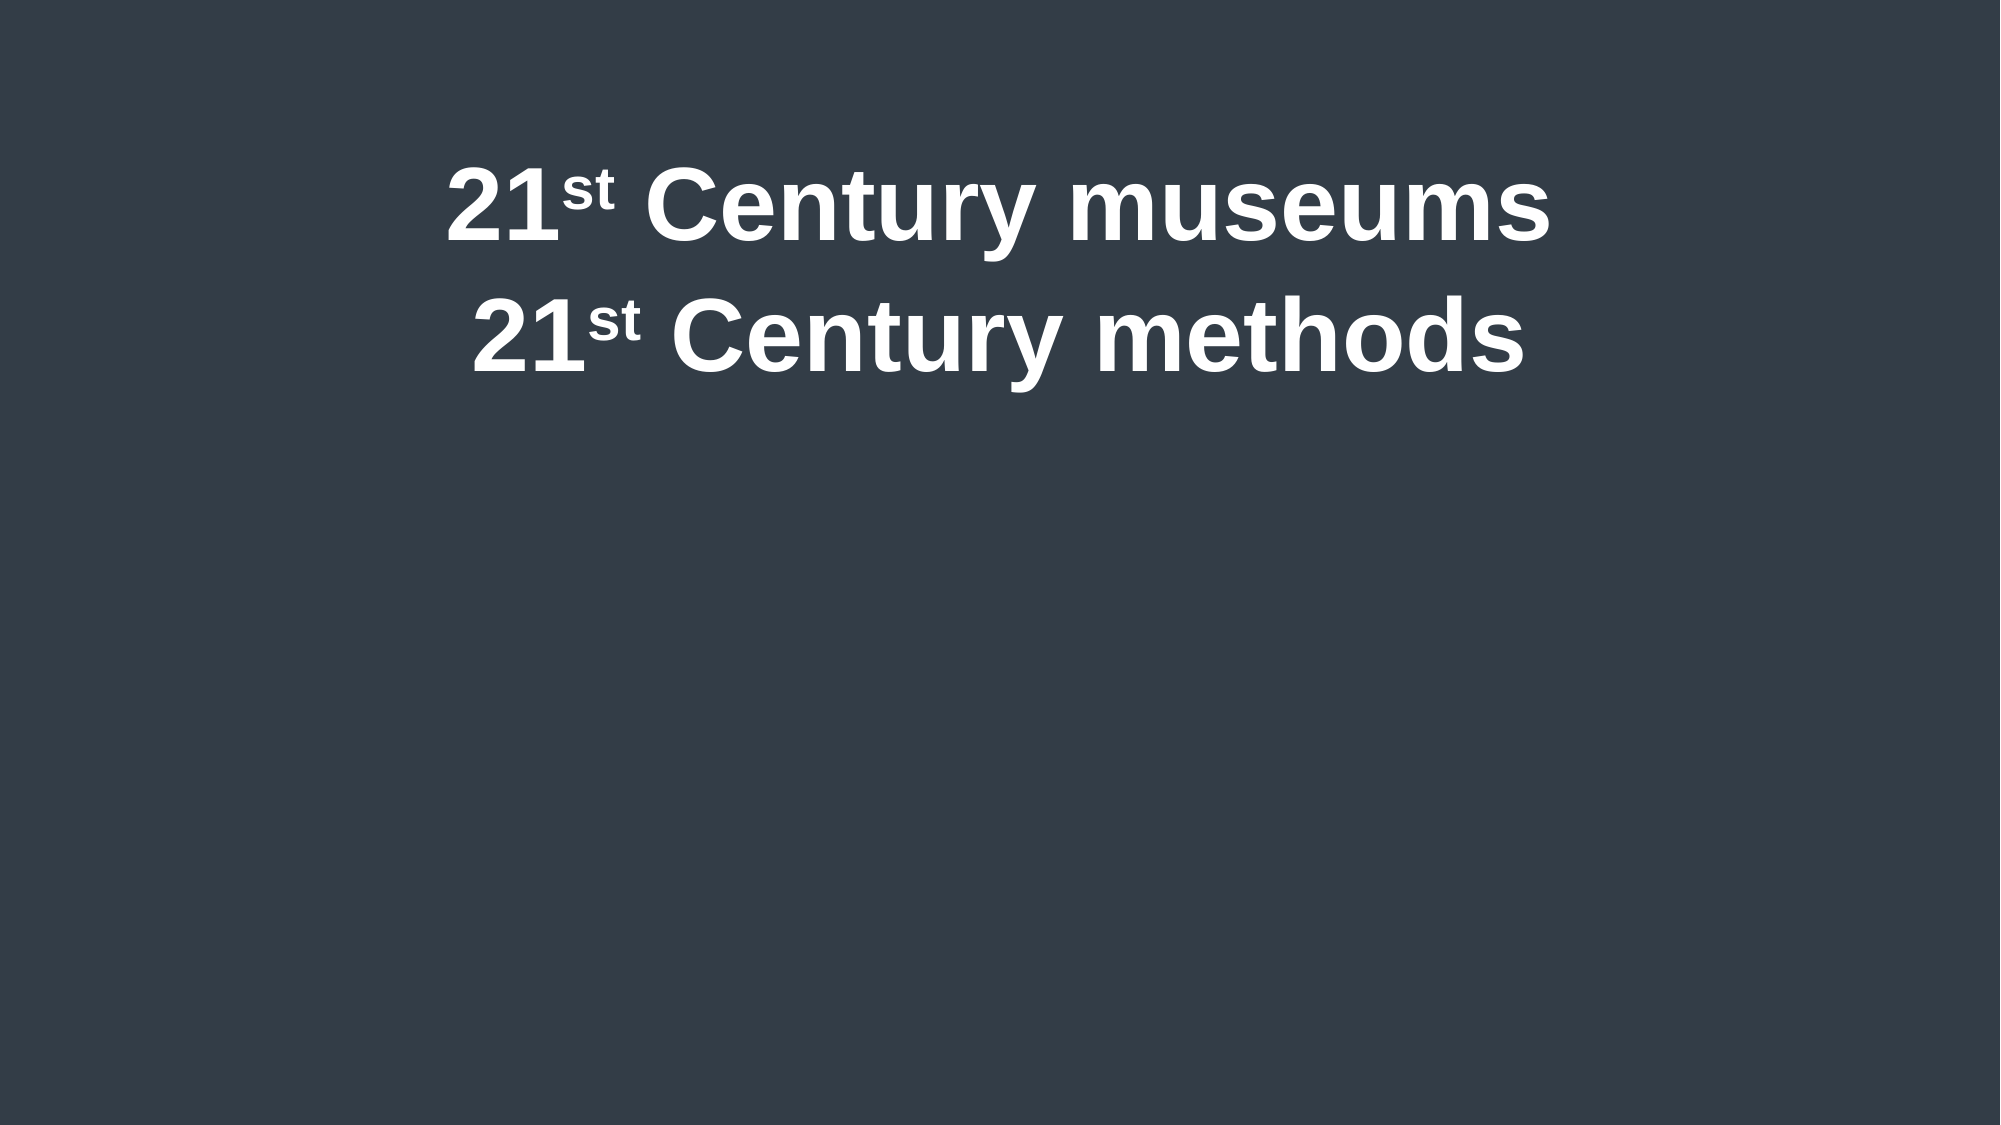

# 21st Century museums 21st Century methods